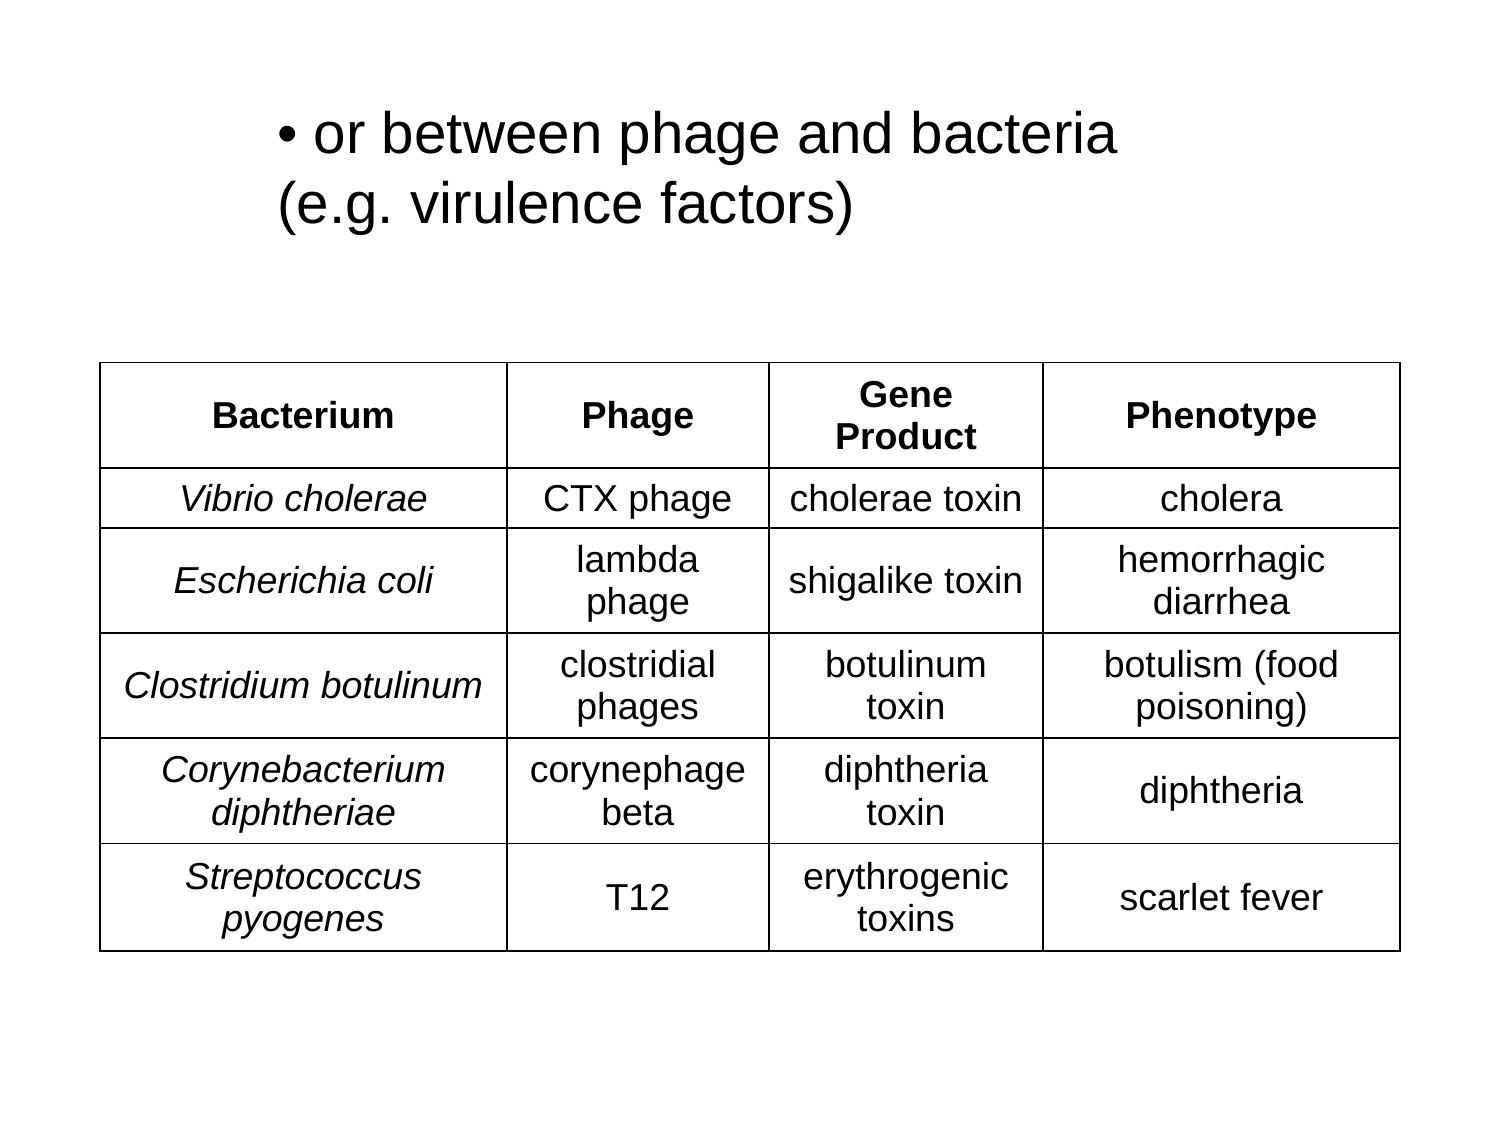

• or between phage and bacteria (e.g. virulence factors)
| Bacterium | Phage | Gene Product | Phenotype |
| --- | --- | --- | --- |
| Vibrio cholerae | CTX phage | cholerae toxin | cholera |
| Escherichia coli | lambda phage | shigalike toxin | hemorrhagic diarrhea |
| Clostridium botulinum | clostridial phages | botulinum toxin | botulism (food poisoning) |
| Corynebacterium diphtheriae | corynephage beta | diphtheria toxin | diphtheria |
| Streptococcus pyogenes | T12 | erythrogenic toxins | scarlet fever |